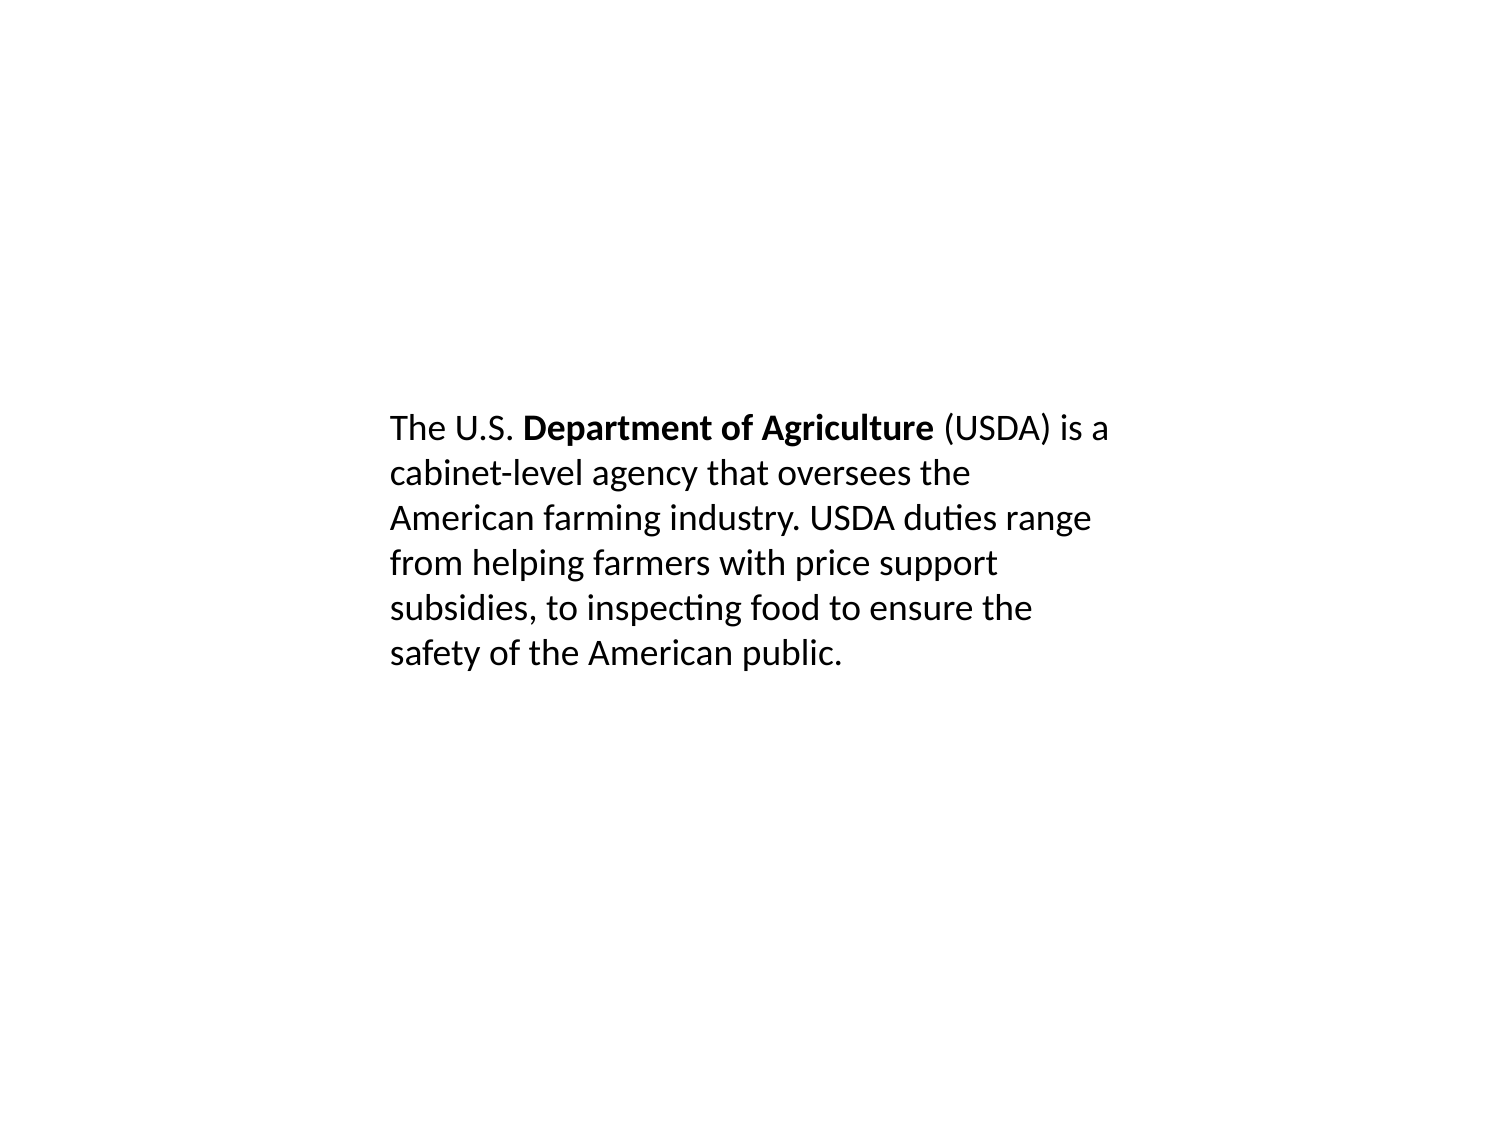

The U.S. Department of Agriculture (USDA) is a cabinet-level agency that oversees the American farming industry. USDA duties range from helping farmers with price support subsidies, to inspecting food to ensure the safety of the American public.